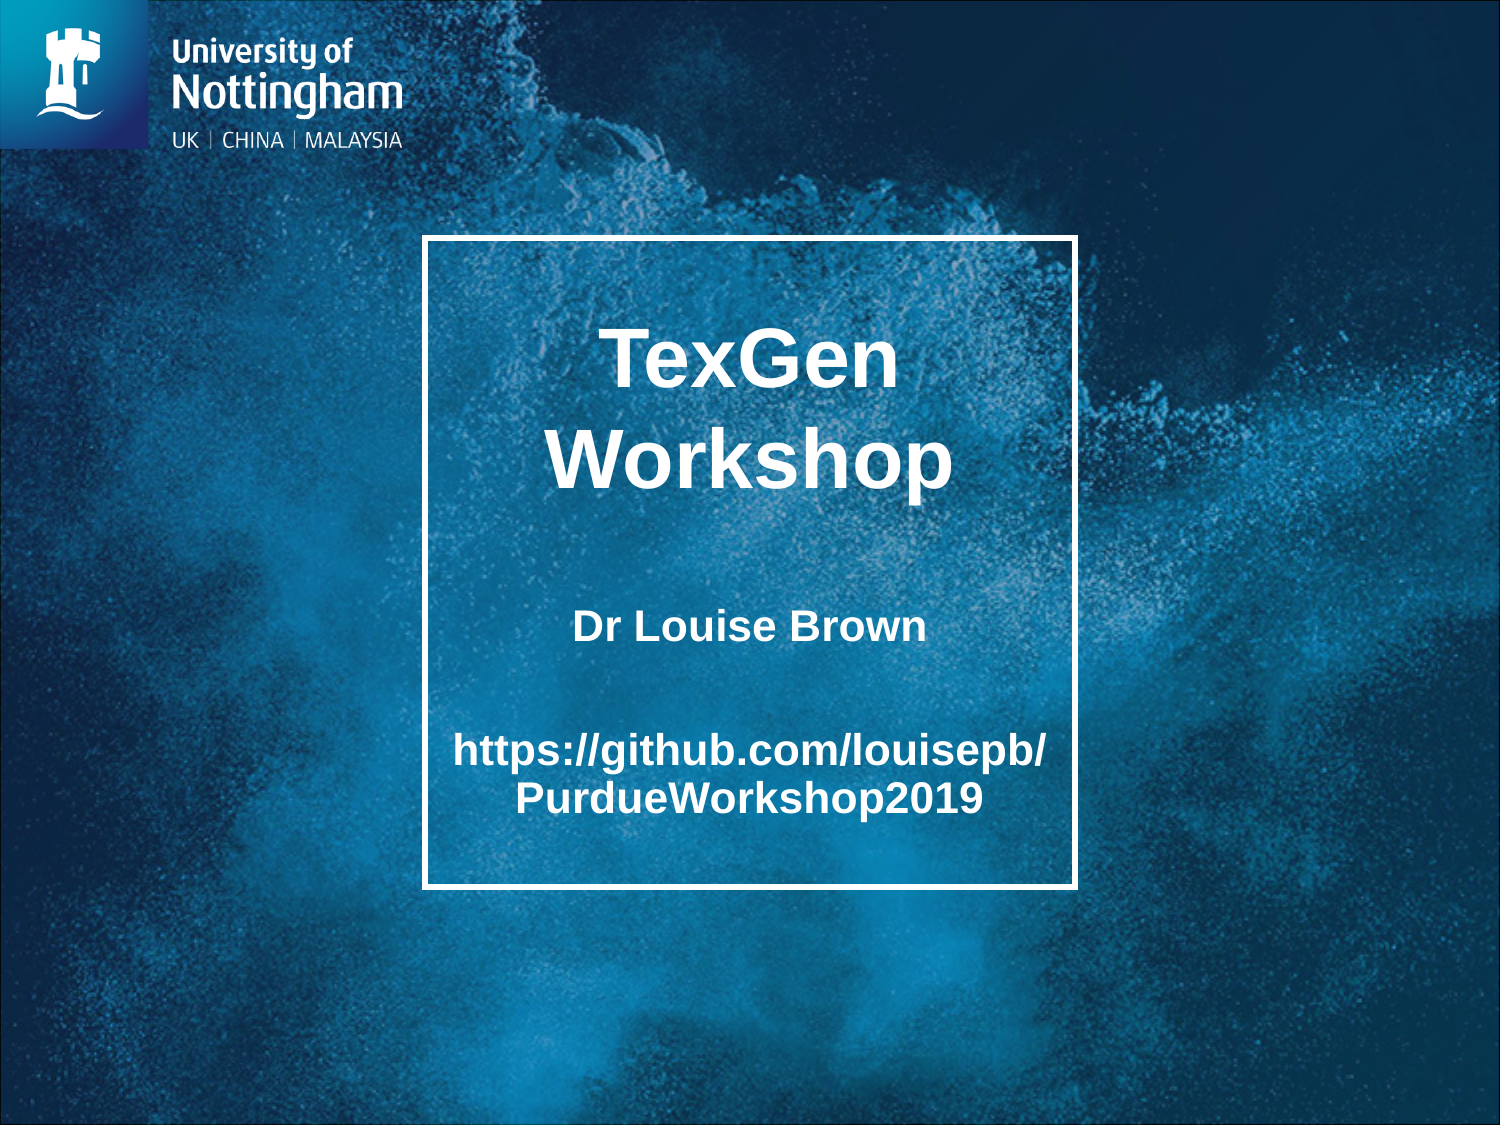

# TexGen Workshop
Dr Louise Brown

https://github.com/louisepb/PurdueWorkshop2019